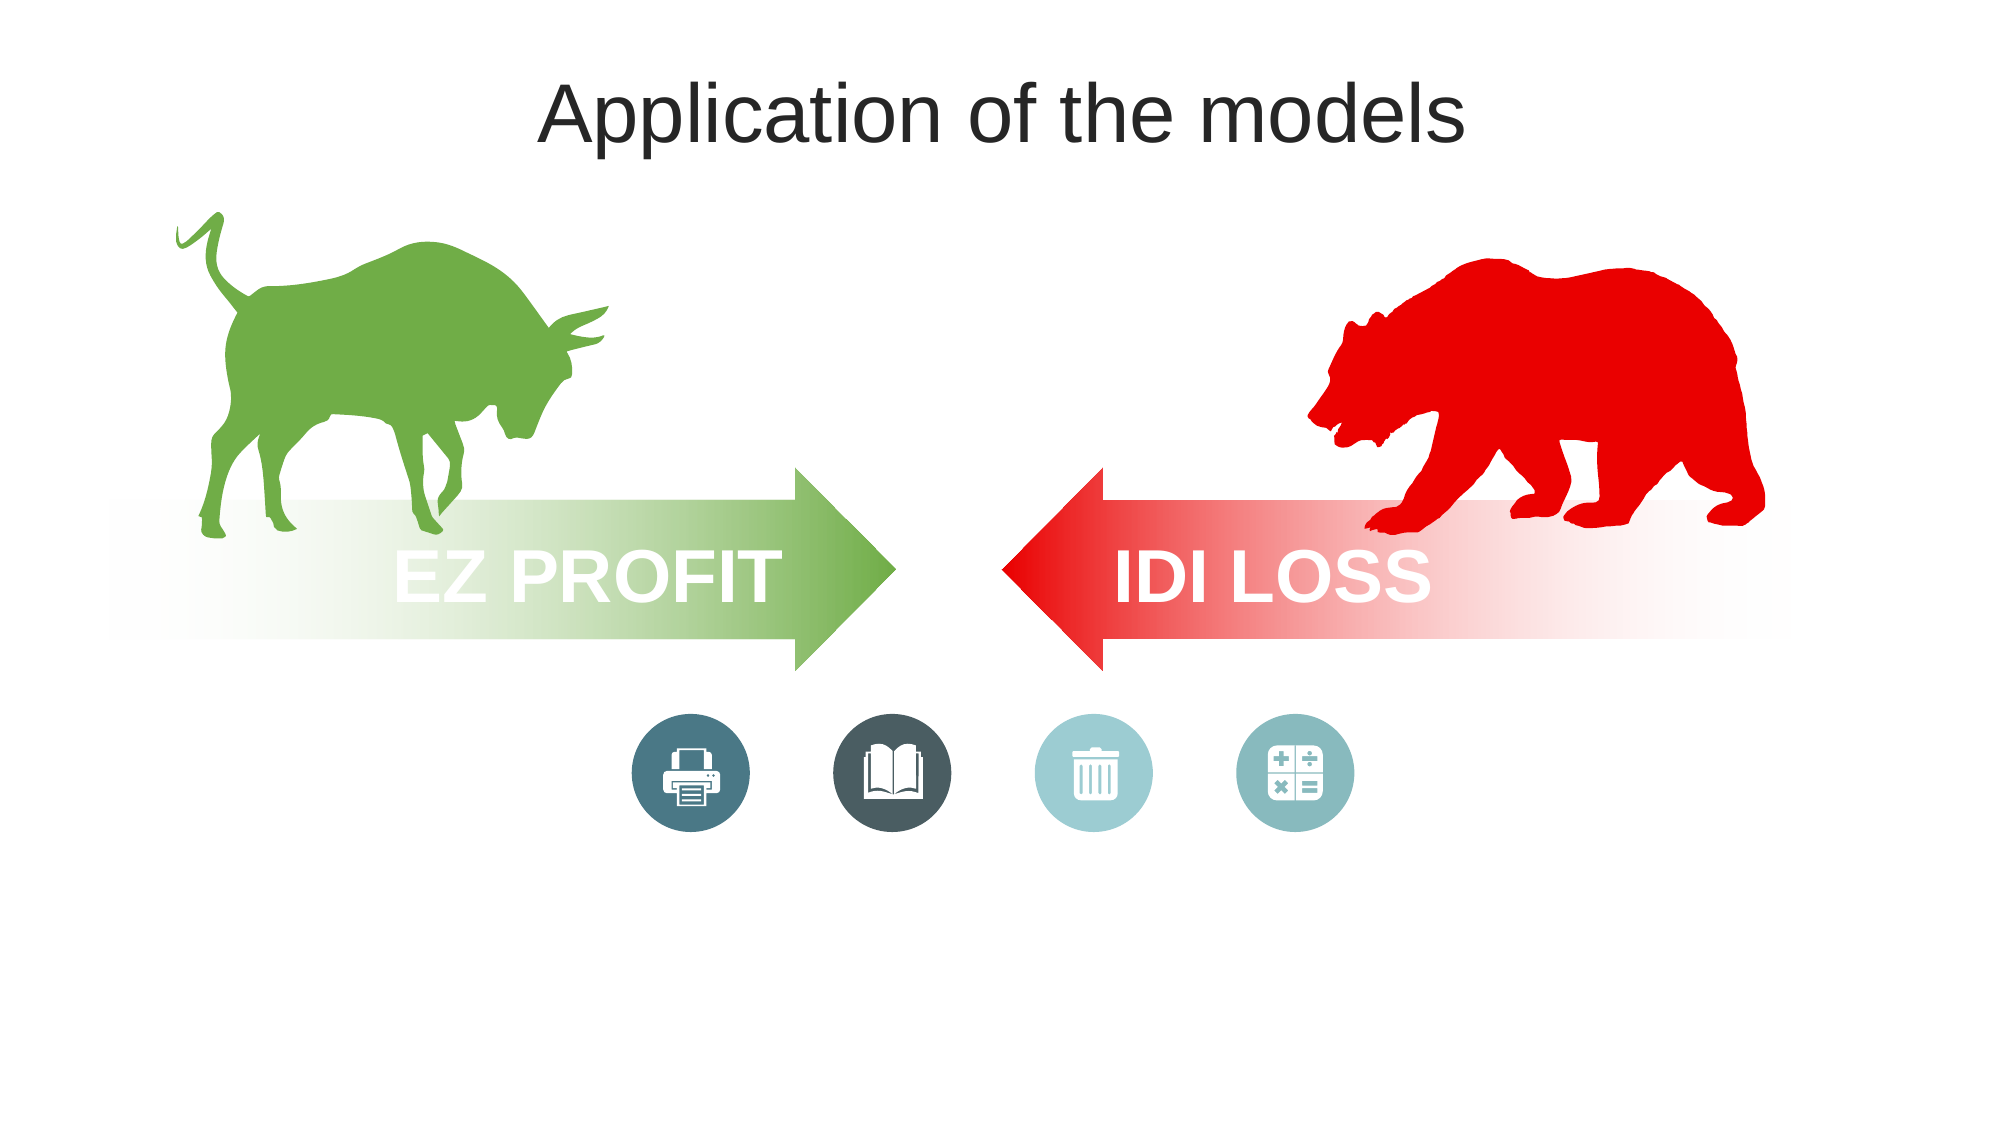

Application of the models

EZ PROFIT

IDI LOSS